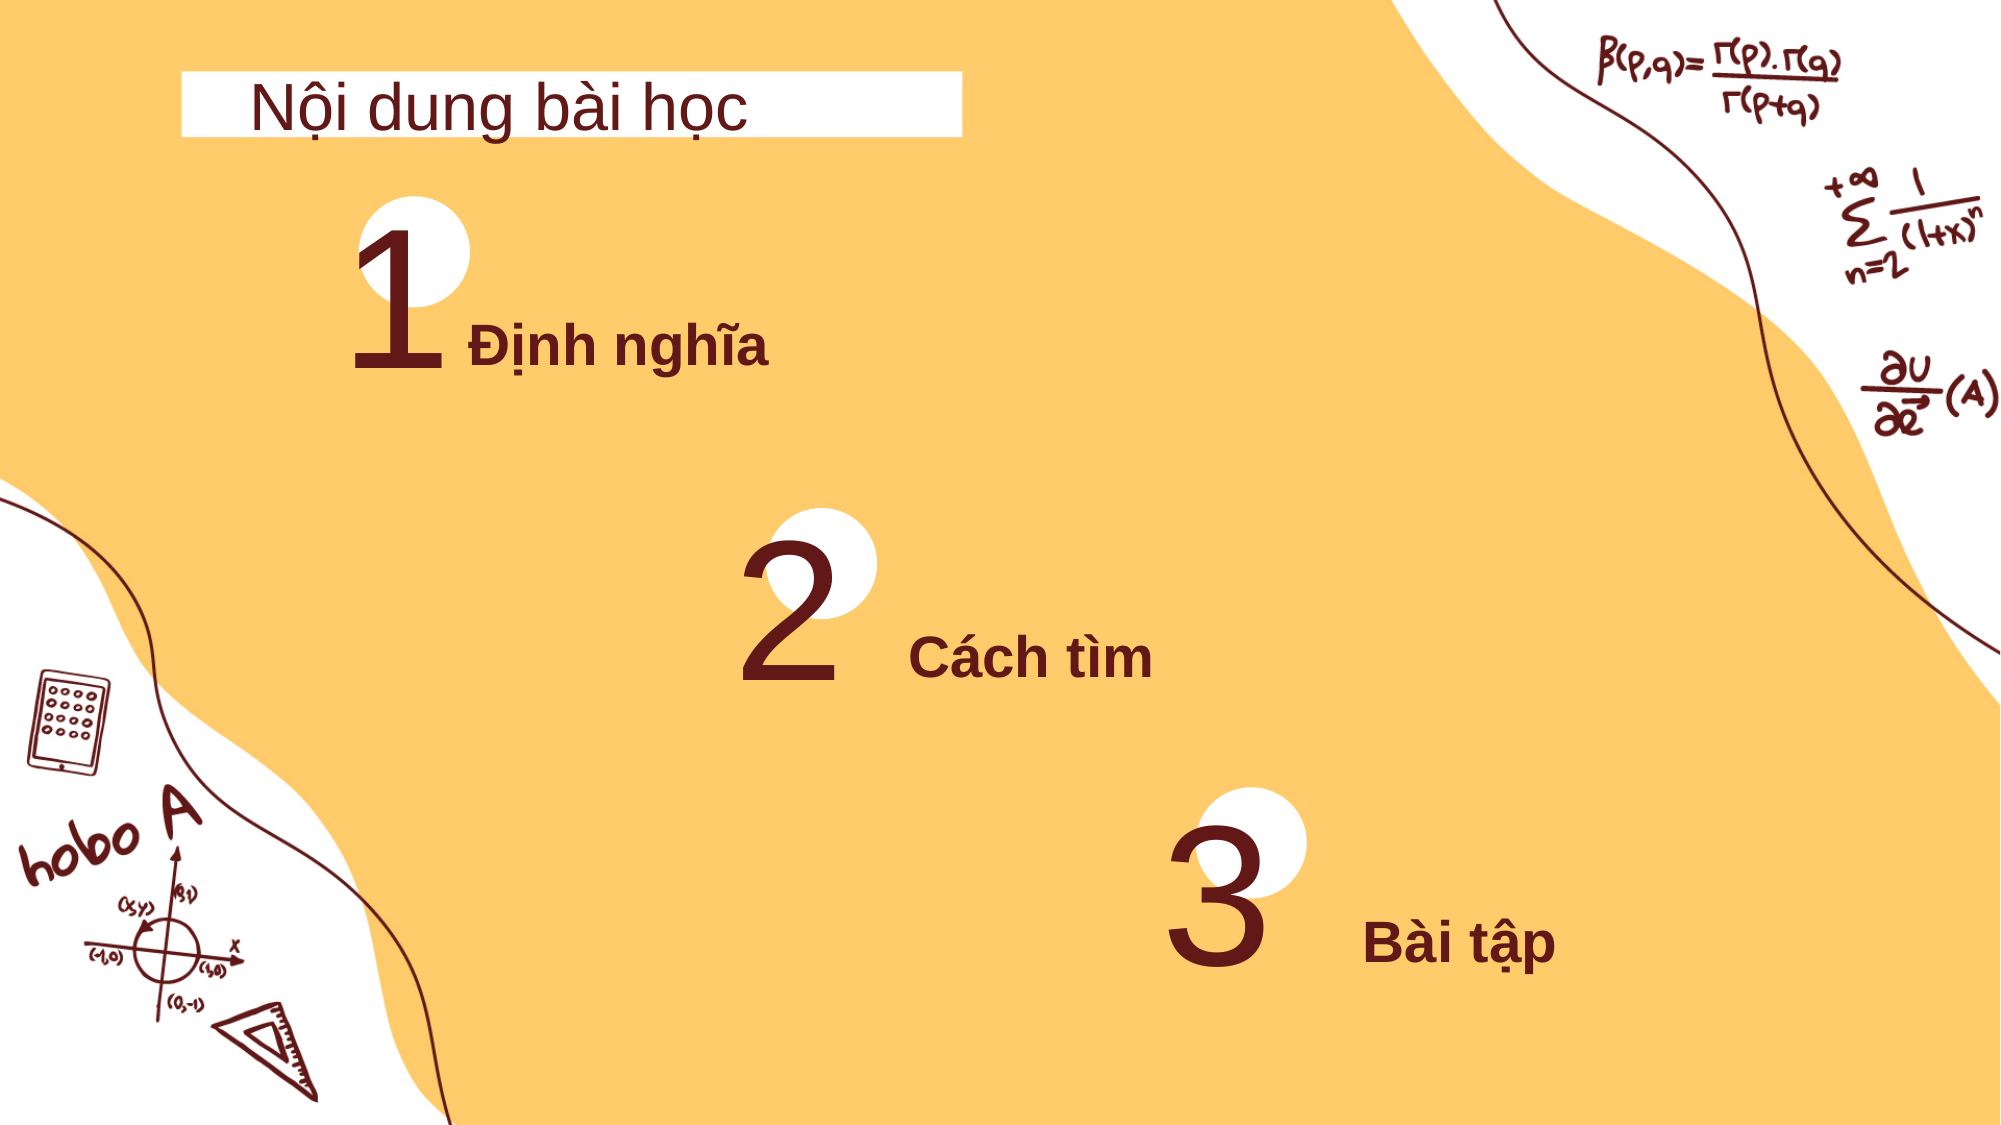

Nội dung bài học

1

Định nghĩa
2

Cách tìm
3

Bài tập